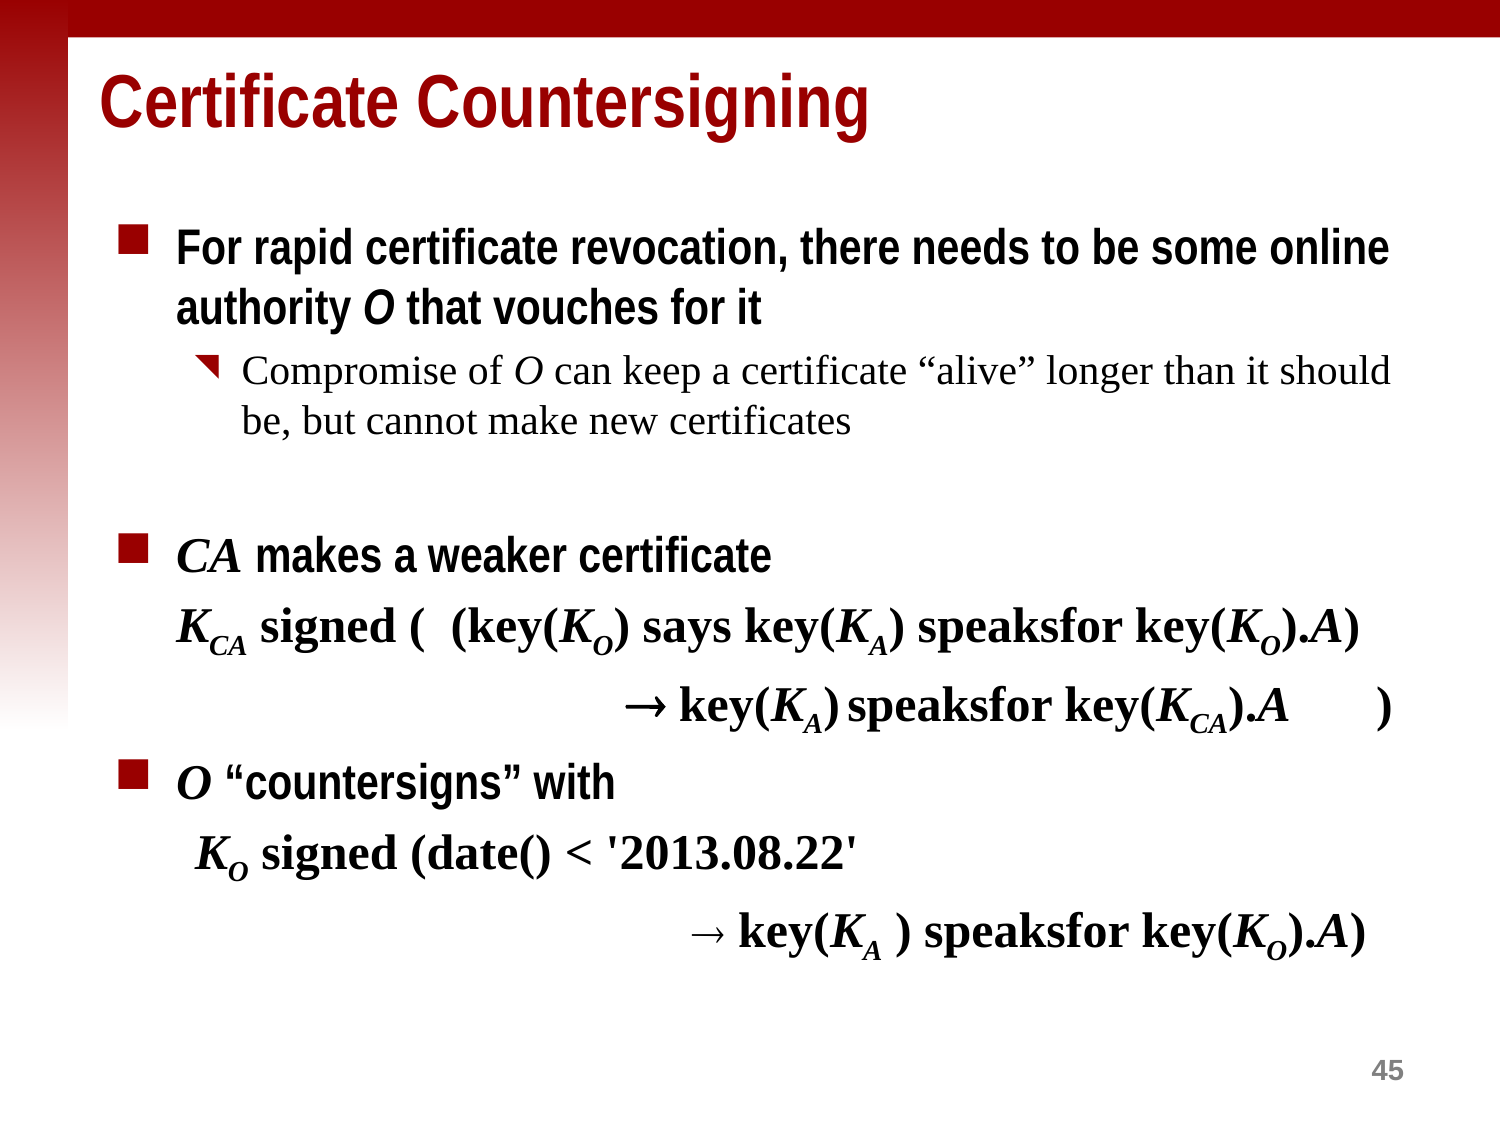

# Certificate Countersigning
For rapid certificate revocation, there needs to be some online authority O that vouches for it
Compromise of O can keep a certificate “alive” longer than it should be, but cannot make new certificates

CA makes a weaker certificate
	KCA signed (  (key(KO) says key(KA) speaksfor key(KO).A)
				→ key(KA) speaksfor key(KCA).A	)
O “countersigns” with
KO signed (date() < '2013.08.22'
 				→ key(KA ) speaksfor key(KO).A)